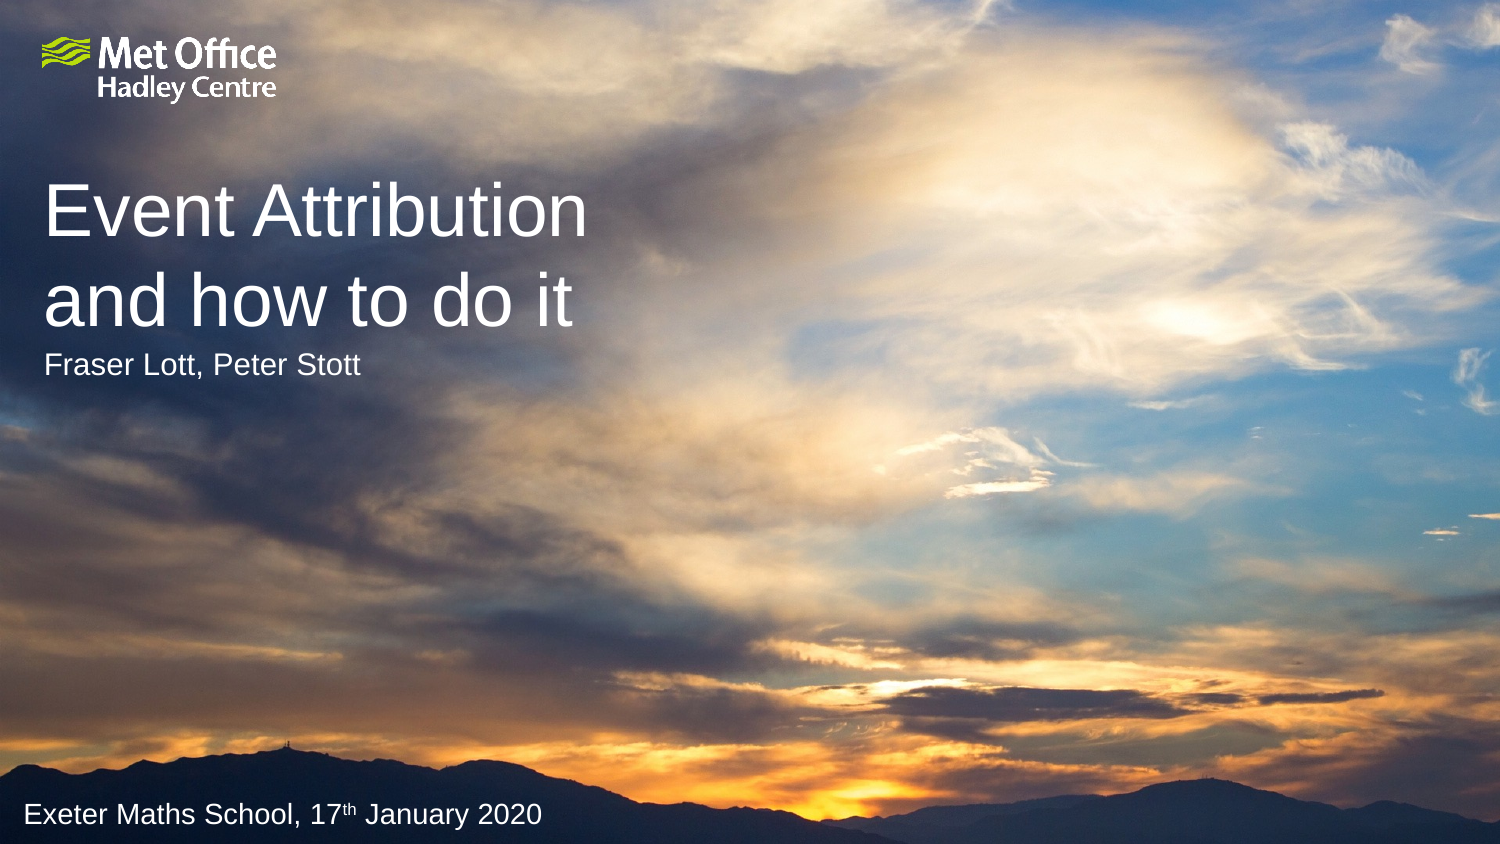

# Event Attribution and how to do it
Fraser Lott, Peter Stott
Exeter Maths School, 17th January 2020